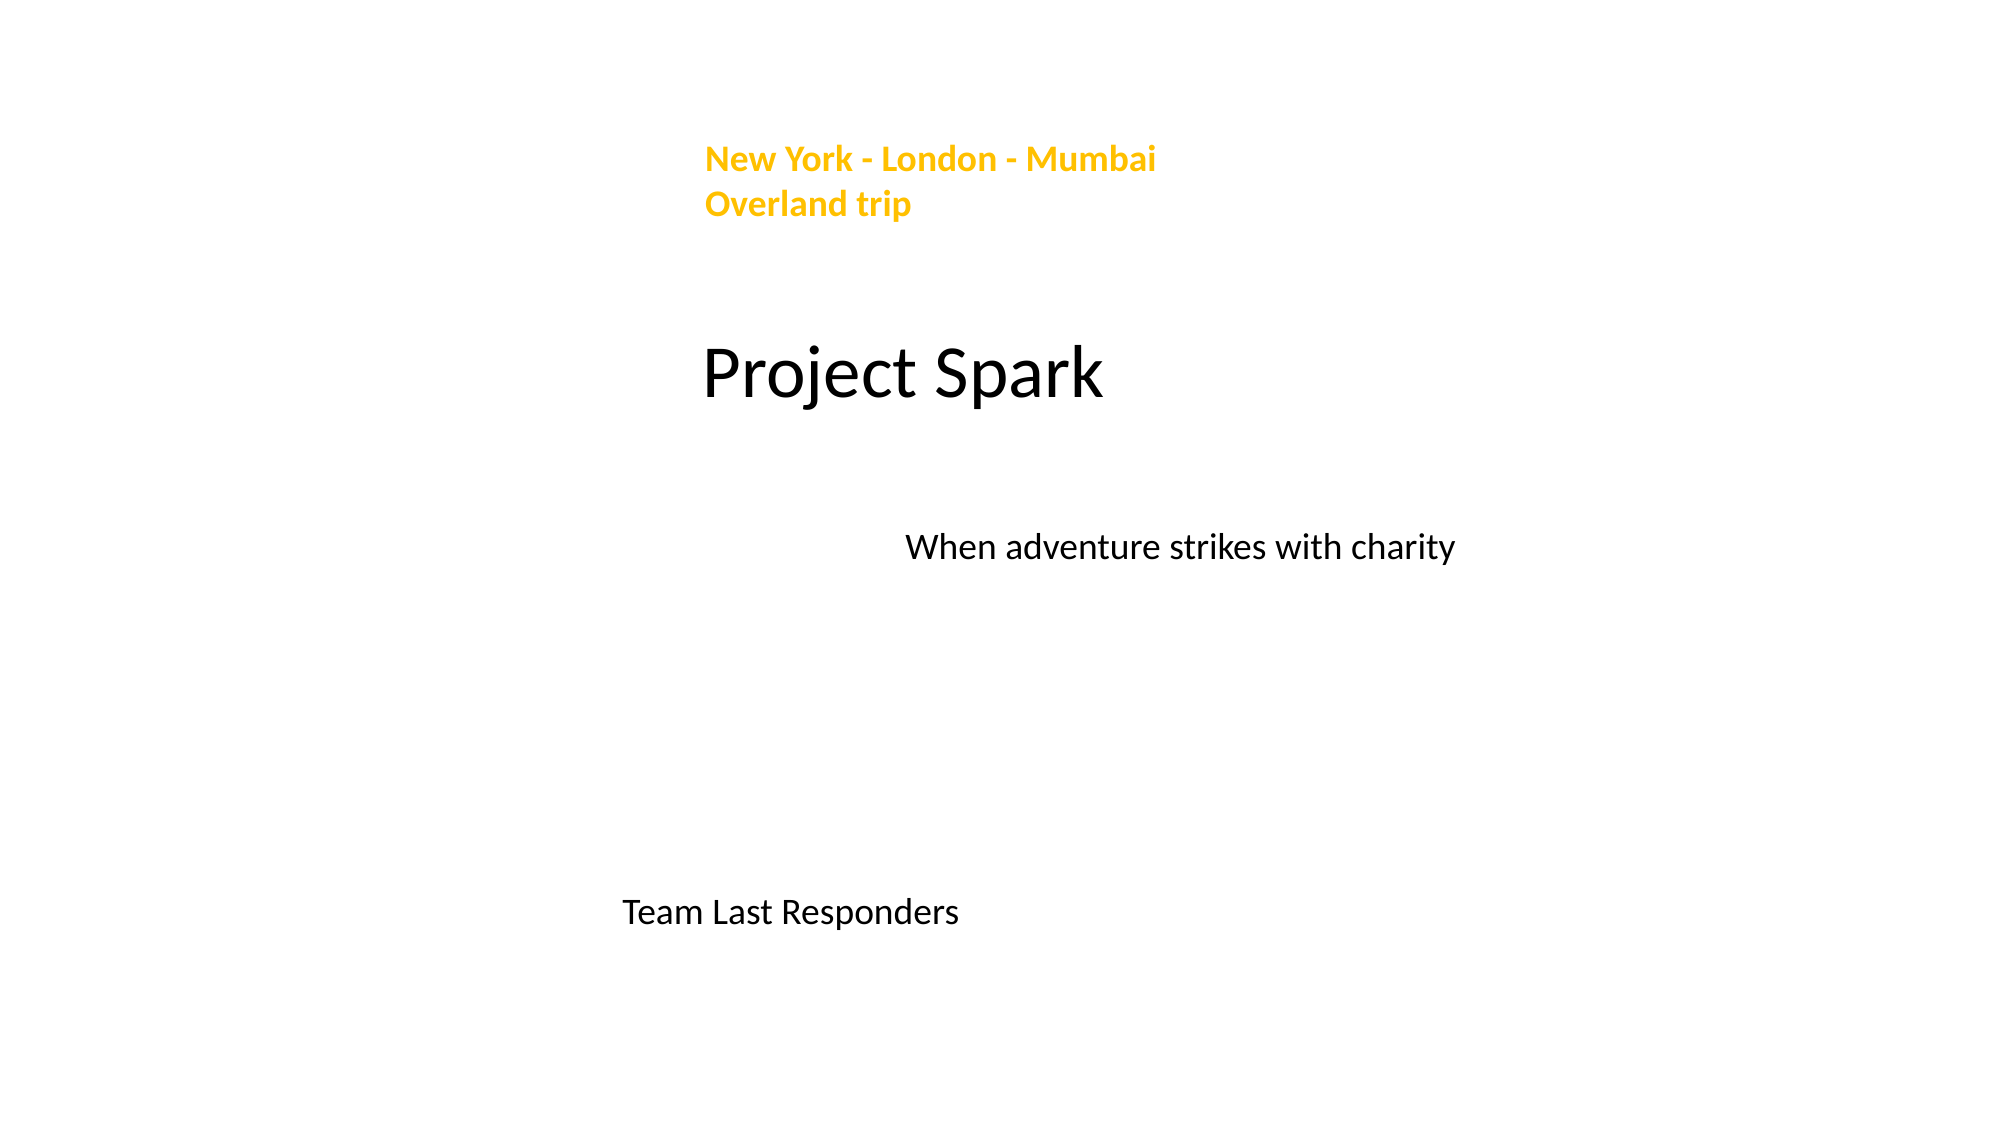

New York - London - Mumbai
Overland trip
Project Spark
When adventure strikes with charity
Team Last Responders